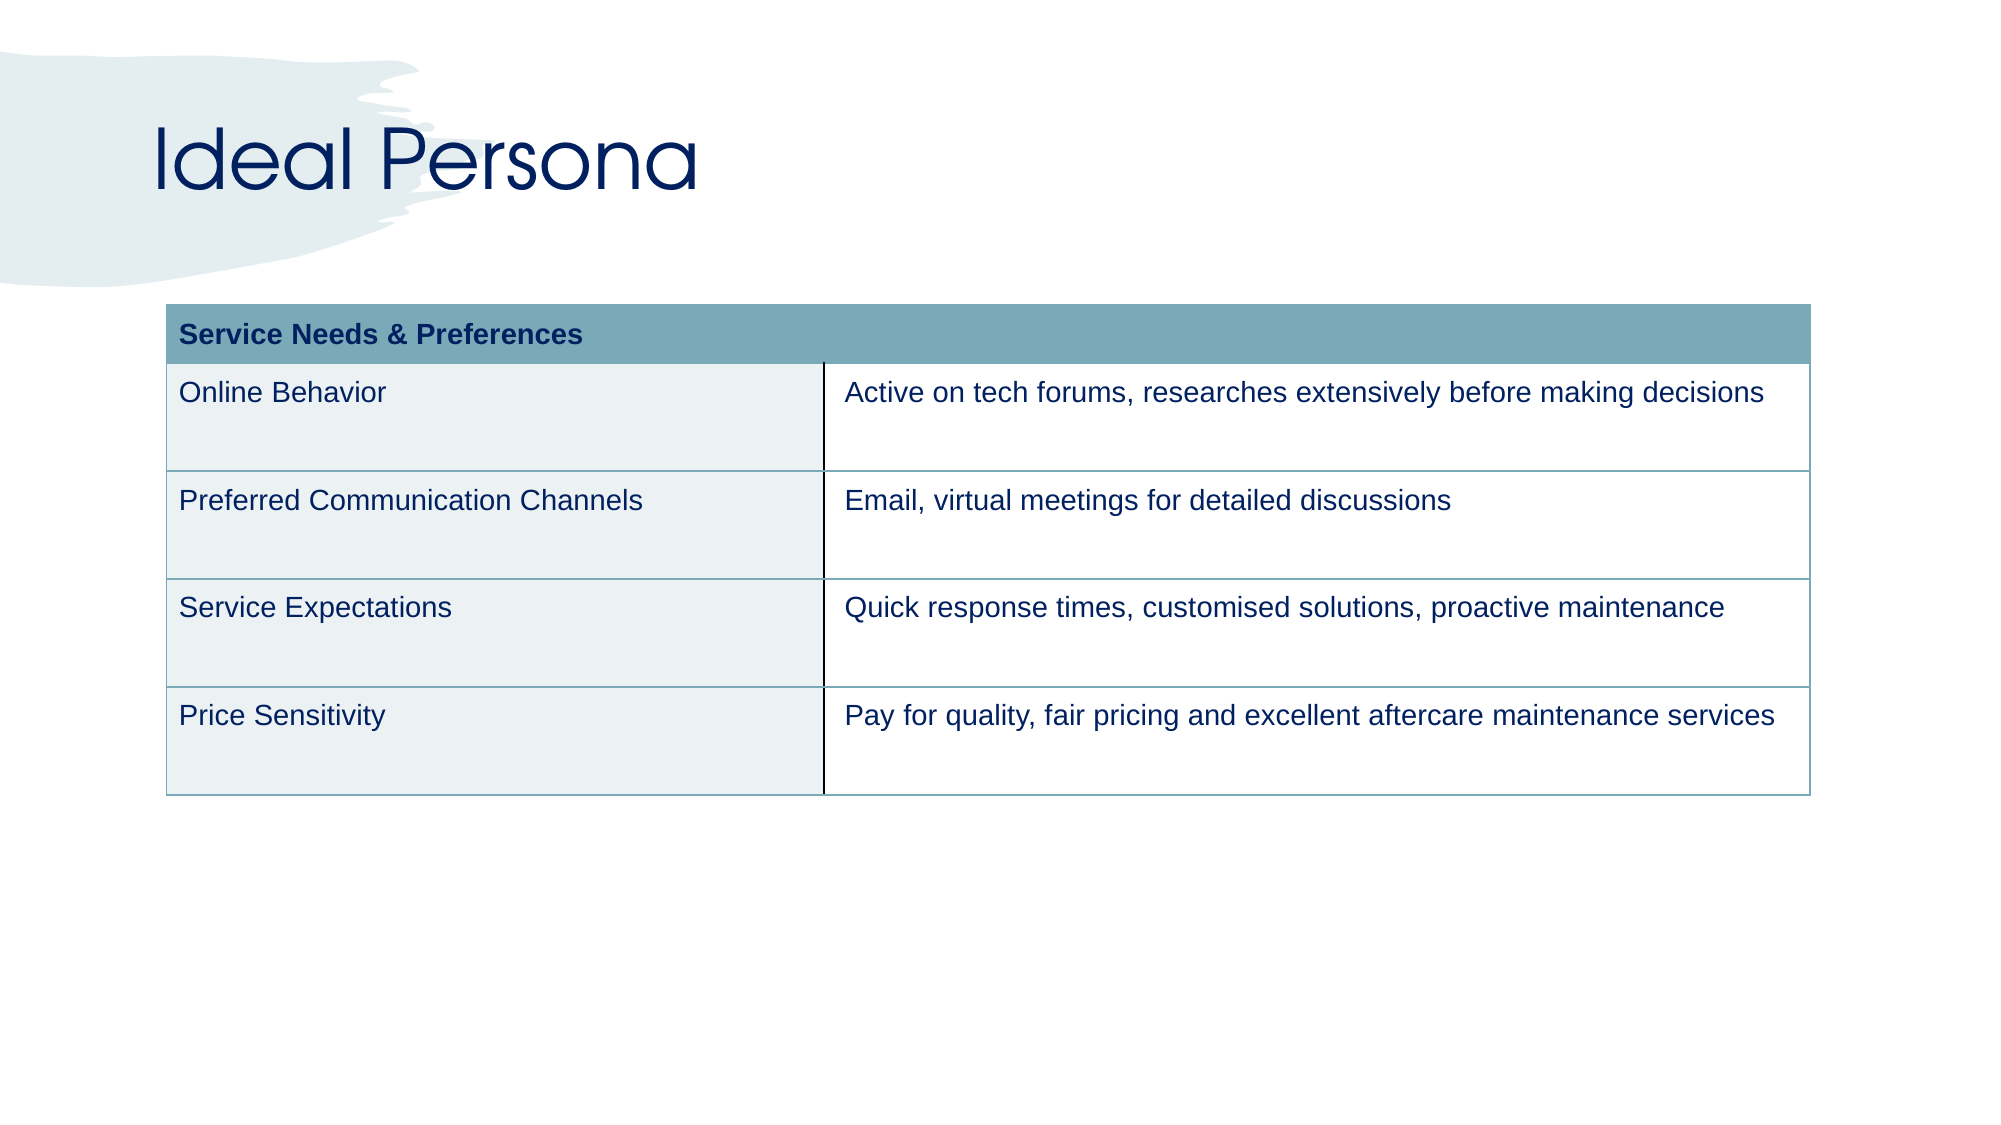

# Ideal Persona
| Service Needs & Preferences |  |
| --- | --- |
| Online Behavior | Active on tech forums, researches extensively before making decisions |
| Preferred Communication Channels | Email, virtual meetings for detailed discussions |
| Service Expectations | Quick response times, customised solutions, proactive maintenance |
| Price Sensitivity | Pay for quality, fair pricing and excellent aftercare maintenance services |